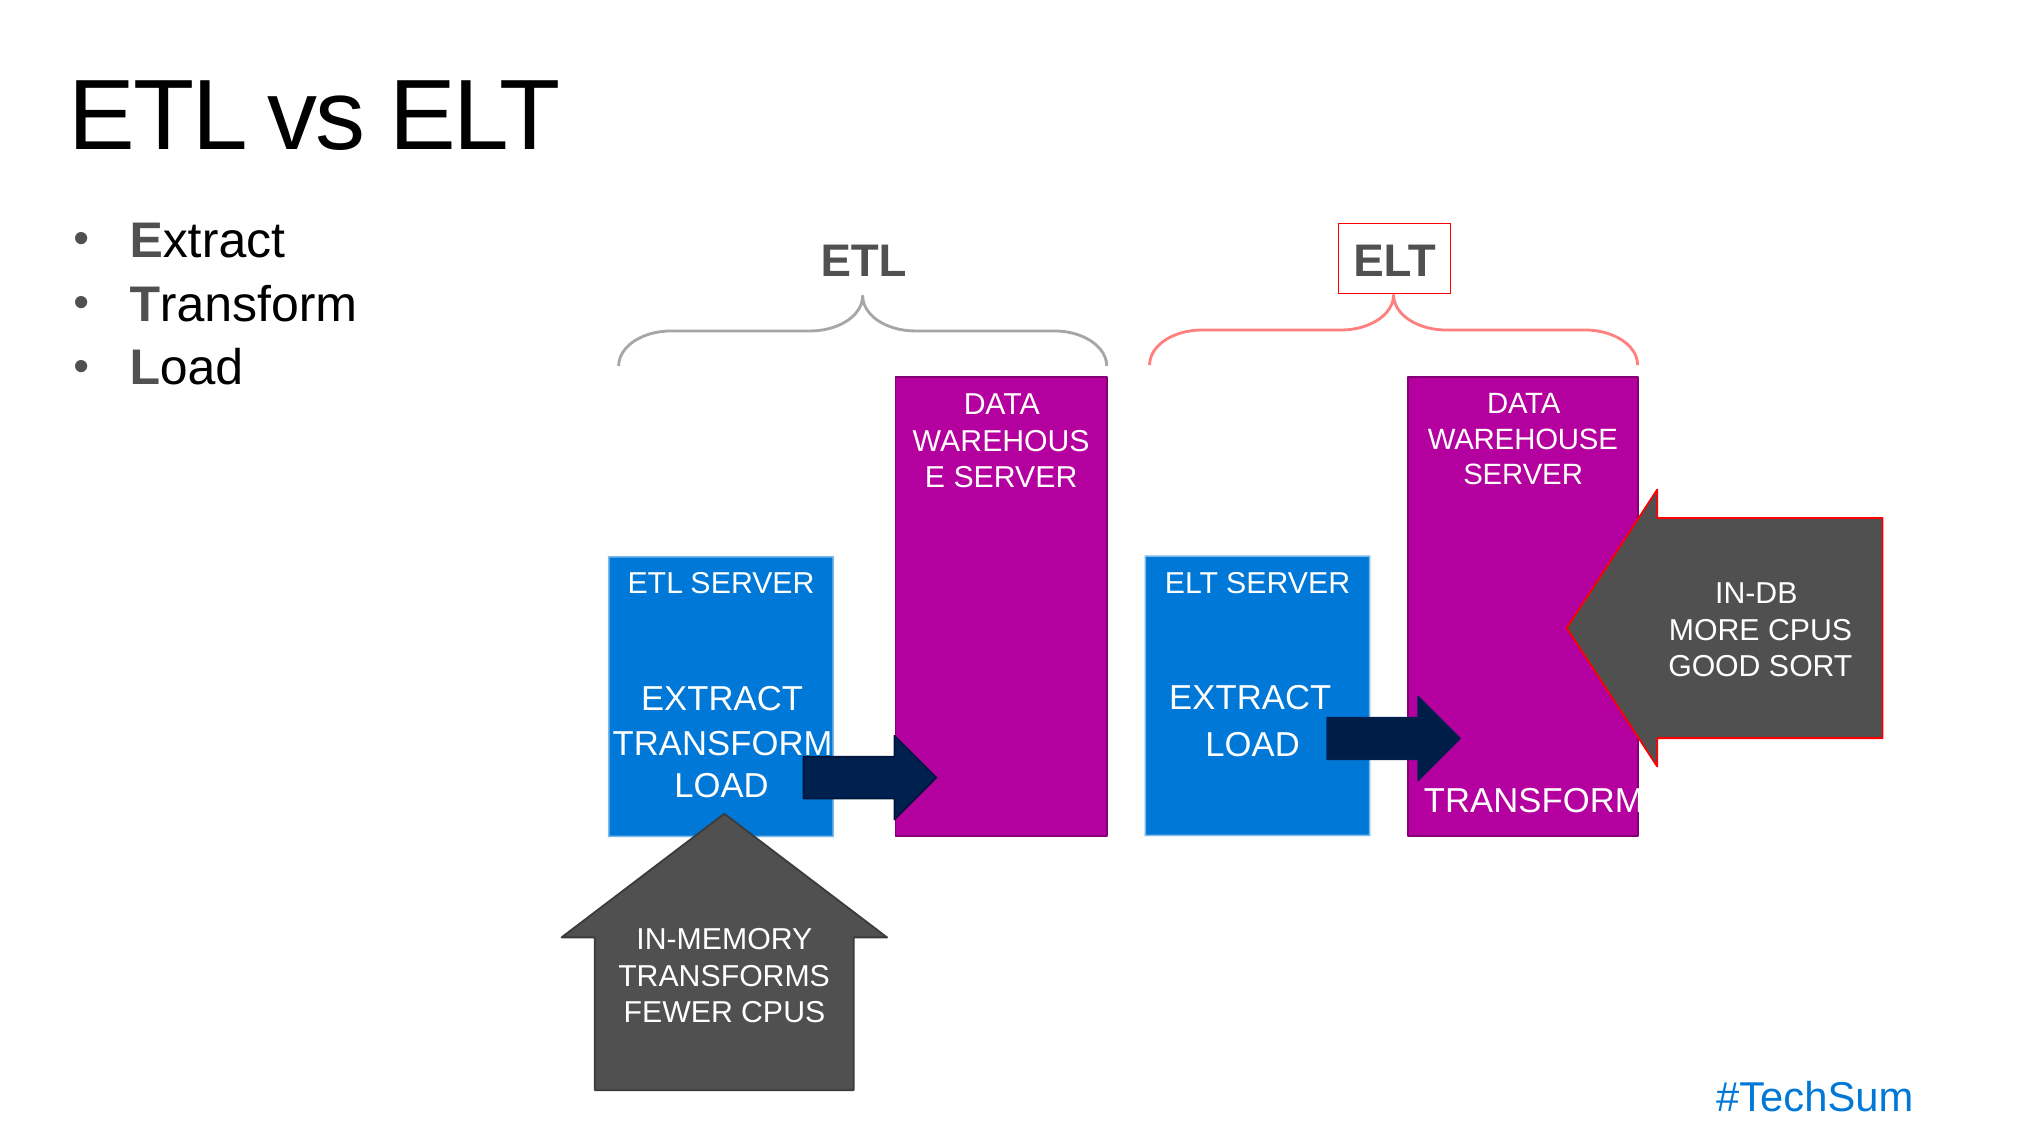

# ETL vs ELT

Extract
Transform
Load
ETL
ELT
DATA WAREHOUSE SERVER
DATA WAREHOUSE SERVER
IN-DB
MORE CPUS GOOD SORT
ELT SERVER
ETL SERVER
EXTRACT
EXTRACT

TRANSFORM
LOAD

LOAD
TRANSFORM
IN-MEMORY TRANSFORMS
FEWER CPUS